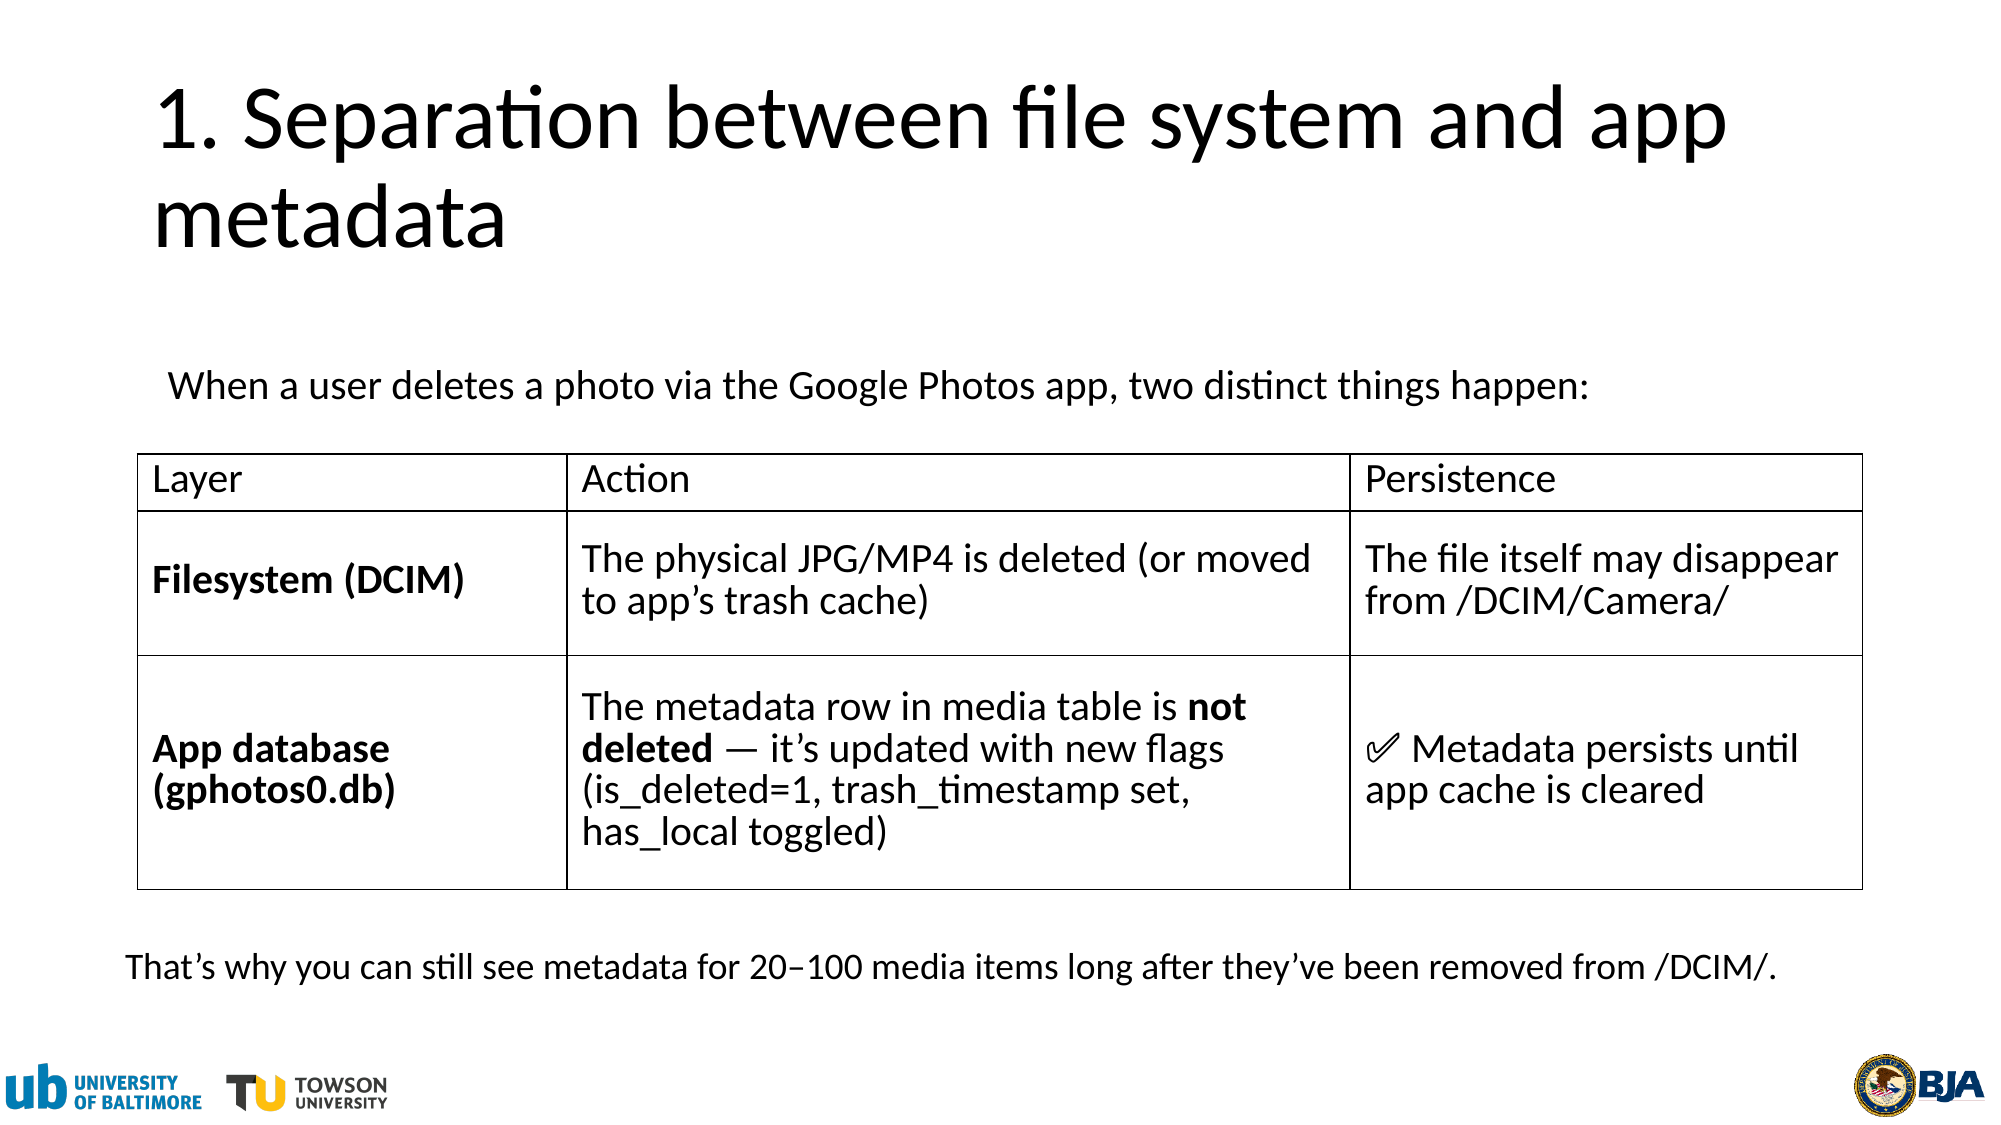

# 1. Separation between file system and app metadata
When a user deletes a photo via the Google Photos app, two distinct things happen:
| Layer | Action | Persistence |
| --- | --- | --- |
| Filesystem (DCIM) | The physical JPG/MP4 is deleted (or moved to app’s trash cache) | The file itself may disappear from /DCIM/Camera/ |
| App database (gphotos0.db) | The metadata row in media table is not deleted — it’s updated with new flags (is\_deleted=1, trash\_timestamp set, has\_local toggled) | ✅ Metadata persists until app cache is cleared |
That’s why you can still see metadata for 20–100 media items long after they’ve been removed from /DCIM/.